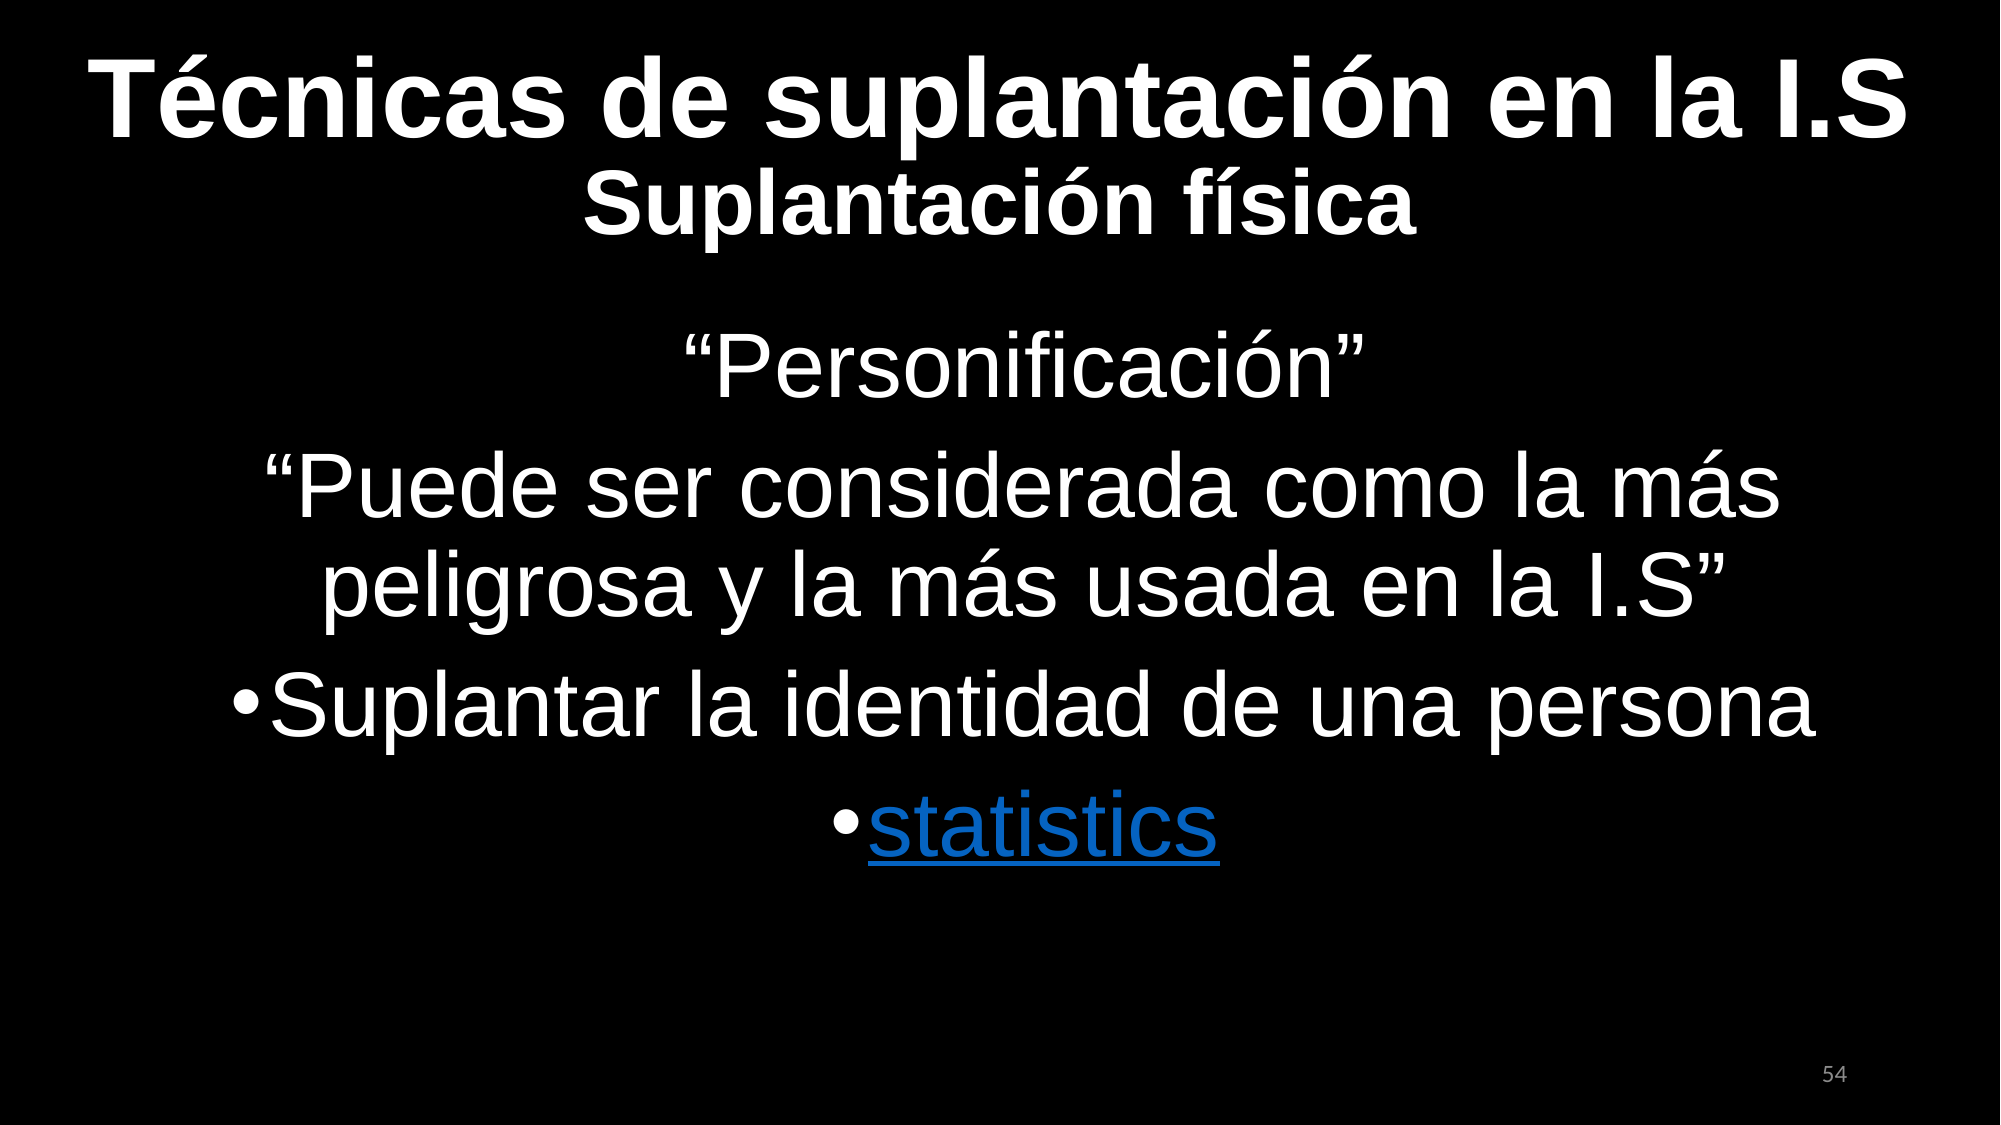

Técnicas de suplantación en la I.S

Suplantación física

“Personificación”
“Puede ser considerada como la más peligrosa y la más usada en la I.S”
Suplantar la identidad de una persona
statistics

54